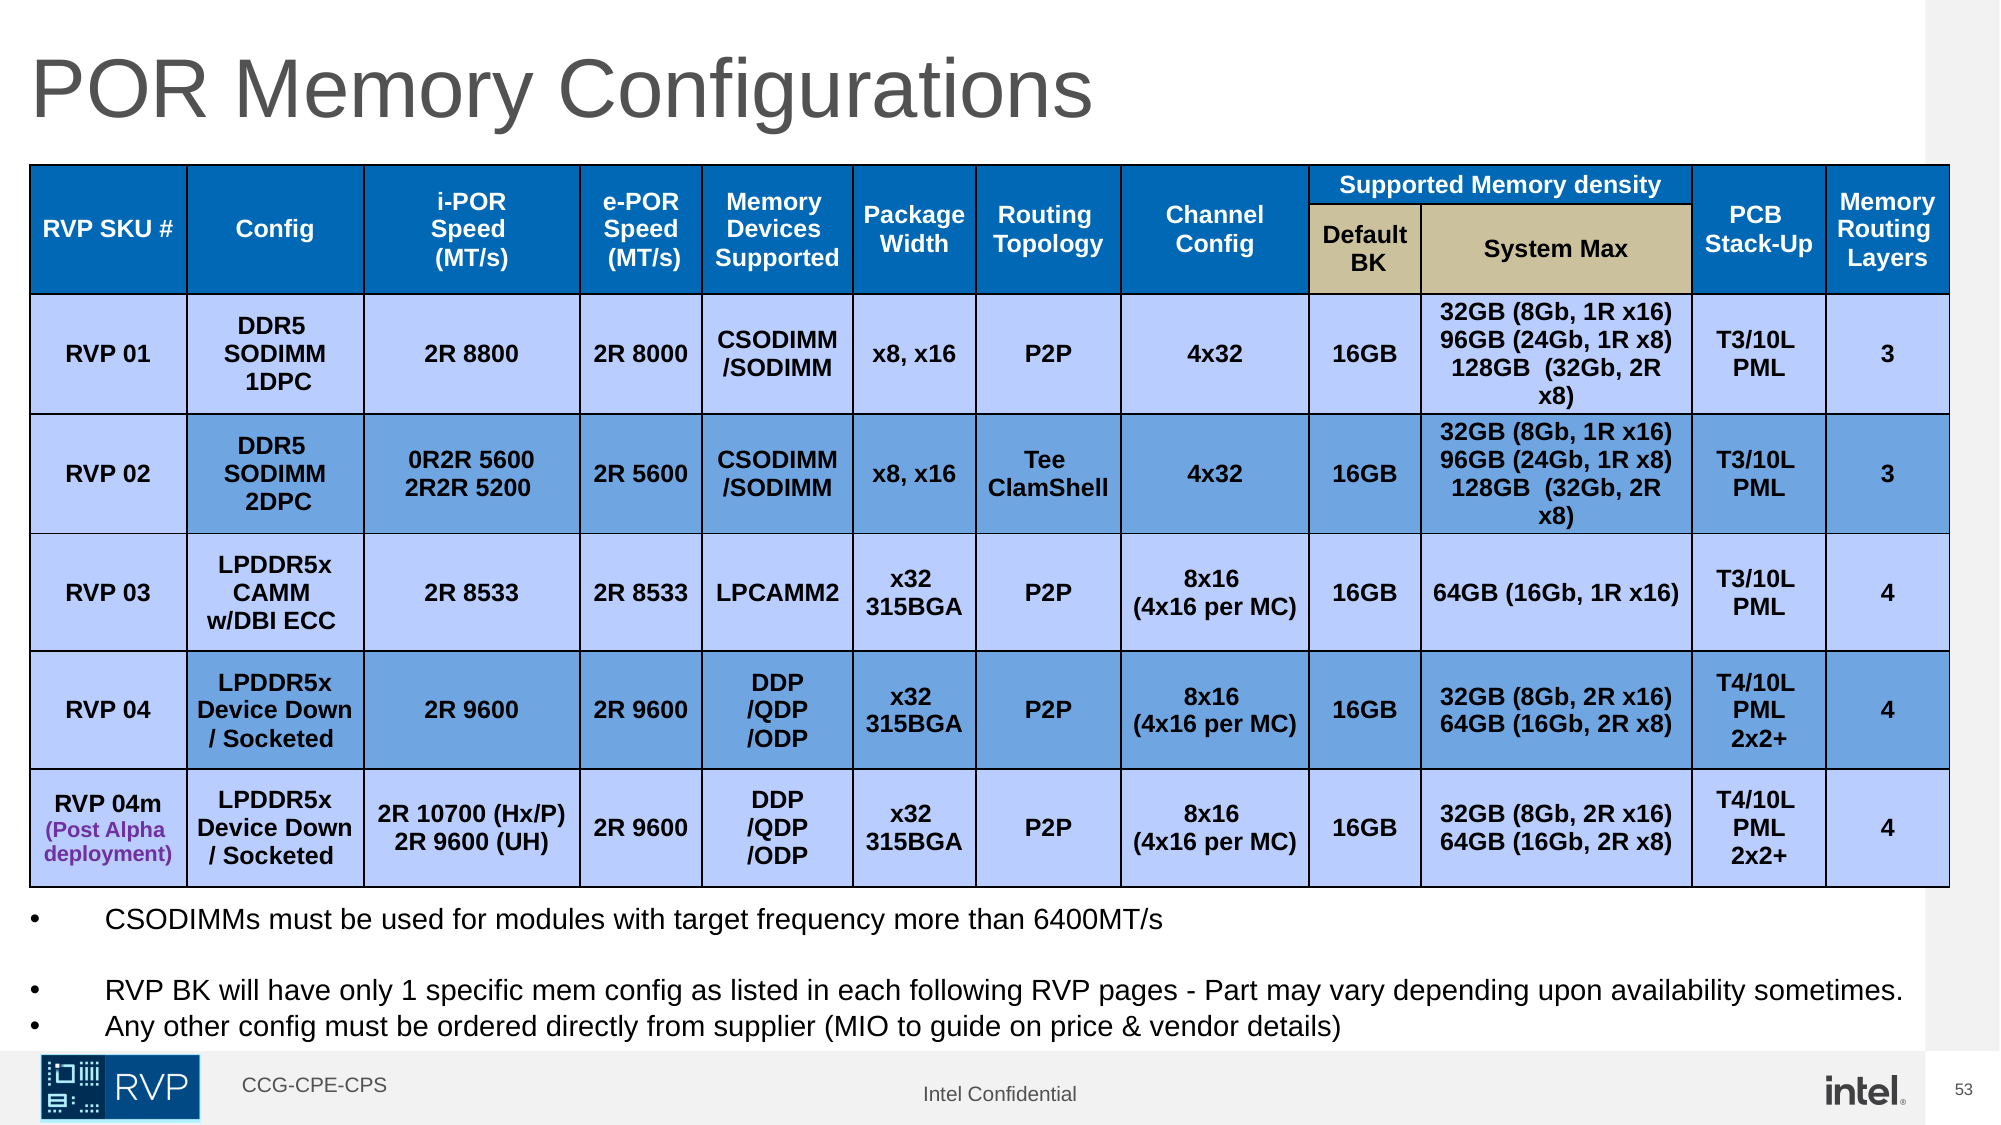

POR Memory Configurations
| RVP SKU # | Config | i-POR Speed (MT/s) | e-POR Speed (MT/s) | Memory Devices Supported | Package Width | Routing Topology | Channel Config | Supported Memory density |  | PCB Stack-Up | Memory Routing Layers |
| --- | --- | --- | --- | --- | --- | --- | --- | --- | --- | --- | --- |
|  |  |  |  |  |  |  |  | Default BK | System Max |  |  |
| RVP 01 | DDR5 SODIMM 1DPC | 2R 8800 | 2R 8000 | CSODIMM /SODIMM | x8, x16 | P2P | 4x32 | 16GB | 32GB (8Gb, 1R x16) 96GB (24Gb, 1R x8) 128GB (32Gb, 2R x8) | T3/10L PML | 3 |
| RVP 02 | DDR5 SODIMM 2DPC | 0R2R 5600 2R2R 5200 | 2R 5600 | CSODIMM /SODIMM | x8, x16 | Tee ClamShell | 4x32 | 16GB | 32GB (8Gb, 1R x16) 96GB (24Gb, 1R x8) 128GB (32Gb, 2R x8) | T3/10L PML | 3 |
| RVP 03 | LPDDR5x CAMM w/DBI ECC | 2R 8533 | 2R 8533 | LPCAMM2 | x32 315BGA | P2P | 8x16 (4x16 per MC) | 16GB | 64GB (16Gb, 1R x16) | T3/10L PML | 4 |
| RVP 04 | LPDDR5x Device Down / Socketed | 2R 9600 | 2R 9600 | DDP /QDP /ODP | x32 315BGA | P2P | 8x16 (4x16 per MC) | 16GB | 32GB (8Gb, 2R x16) 64GB (16Gb, 2R x8) | T4/10L PML 2x2+ | 4 |
| RVP 04m (Post Alpha deployment) | LPDDR5x Device Down / Socketed | 2R 10700 (Hx/P) 2R 9600 (UH) | 2R 9600 | DDP /QDP /ODP | x32 315BGA | P2P | 8x16 (4x16 per MC) | 16GB | 32GB (8Gb, 2R x16) 64GB (16Gb, 2R x8) | T4/10L PML 2x2+ | 4 |
CSODIMMs must be used for modules with target frequency more than 6400MT/s

RVP BK will have only 1 specific mem config as listed in each following RVP pages - Part may vary depending upon availability sometimes.
Any other config must be ordered directly from supplier (MIO to guide on price & vendor details)